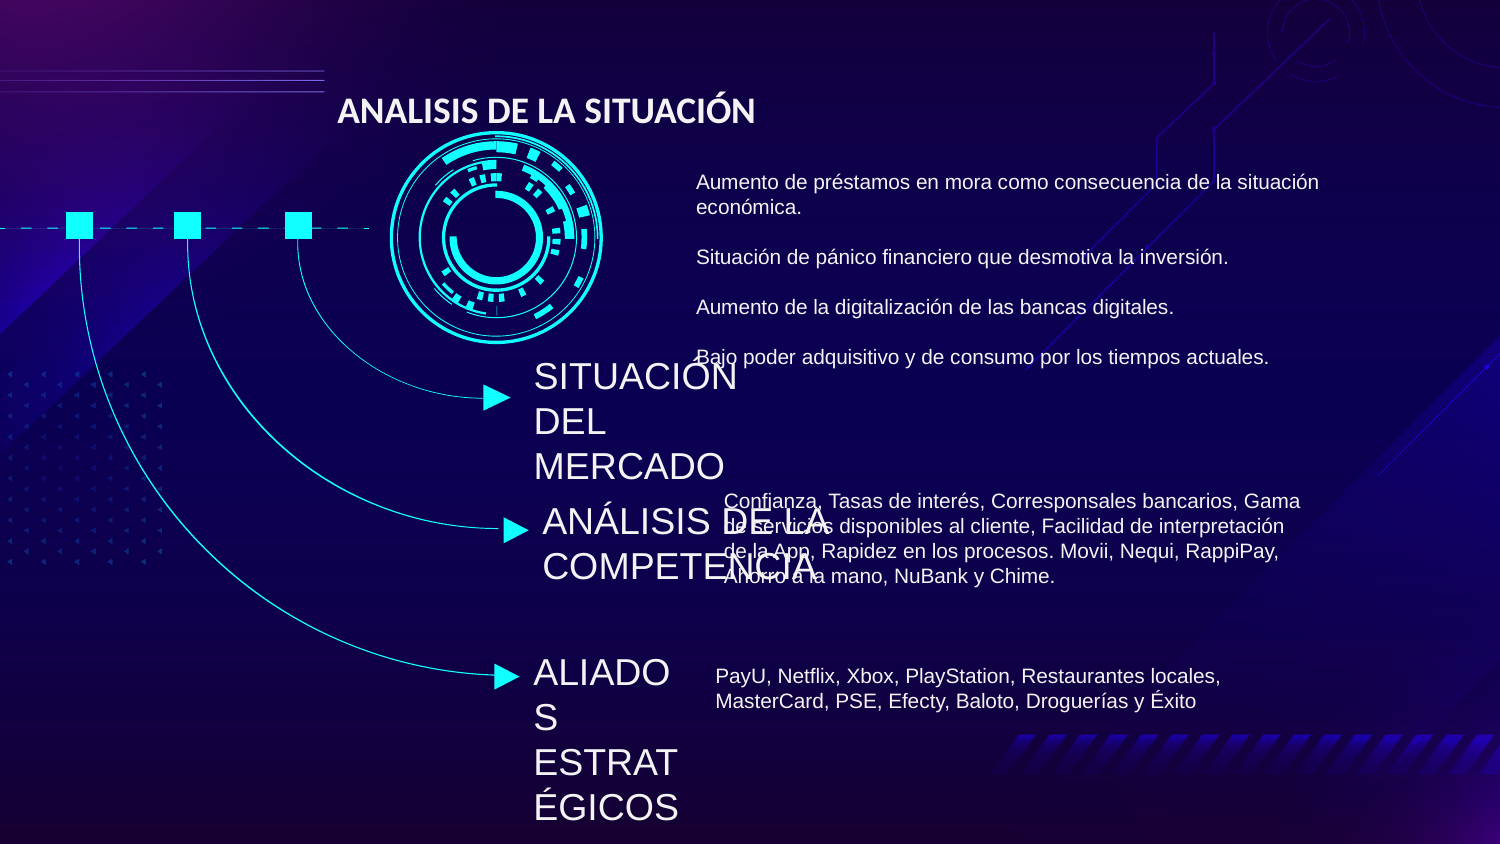

# ANALISIS DE LA SITUACIÓN

Aumento de préstamos en mora como consecuencia de la situación económica.

Situación de pánico financiero que desmotiva la inversión.

Aumento de la digitalización de las bancas digitales.

Bajo poder adquisitivo y de consumo por los tiempos actuales.

SITUACIÓN DEL MERCADO
Confianza, Tasas de interés, Corresponsales bancarios, Gama de servicios disponibles al cliente, Facilidad de interpretación de la App, Rapidez en los procesos. Movii, Nequi, RappiPay, Ahorro a la mano, NuBank y Chime.
ANÁLISIS DE LA COMPETENCIA
ALIADOS ESTRATÉGICOS
PayU, Netflix, Xbox, PlayStation, Restaurantes locales, MasterCard, PSE, Efecty, Baloto, Droguerías y Éxito